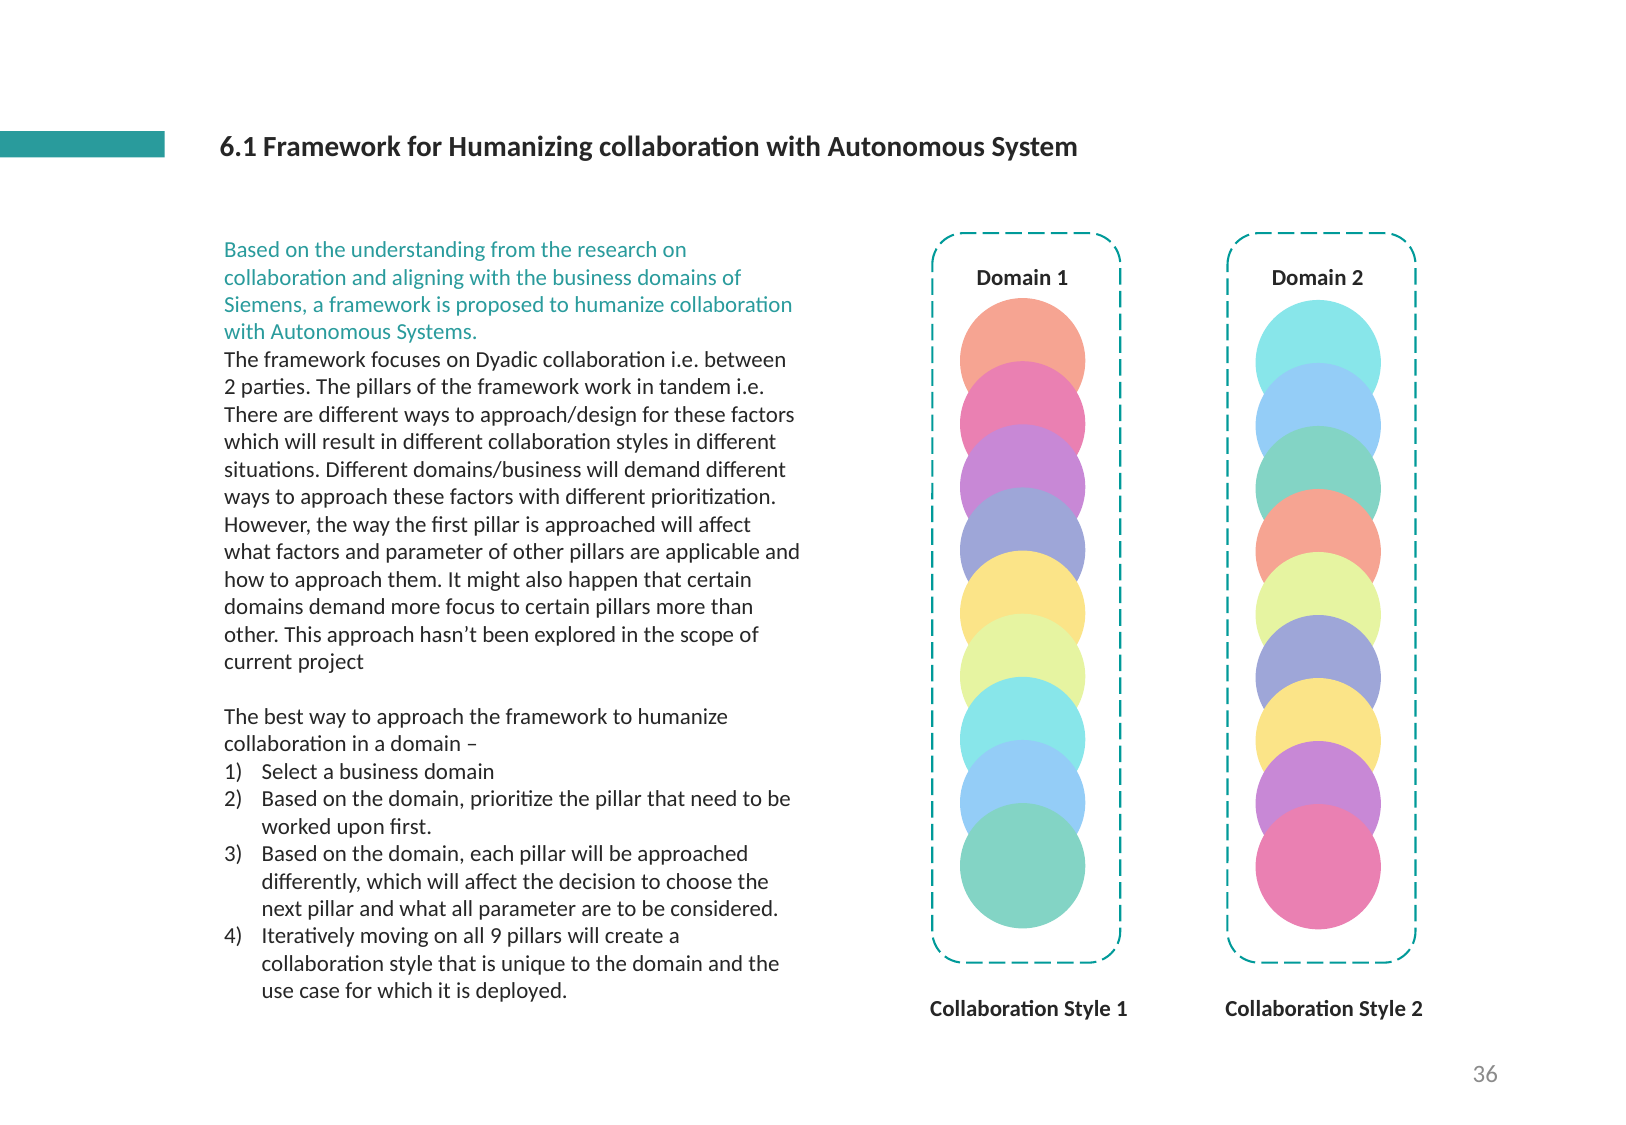

6.1 Framework for Humanizing collaboration with Autonomous System

Based on the understanding from the research on collaboration and aligning with the business domains of Siemens, a framework is proposed to humanize collaboration with Autonomous Systems.
The framework focuses on Dyadic collaboration i.e. between 2 parties. The pillars of the framework work in tandem i.e. There are different ways to approach/design for these factors which will result in different collaboration styles in different situations. Different domains/business will demand different ways to approach these factors with different prioritization. However, the way the first pillar is approached will affect what factors and parameter of other pillars are applicable and how to approach them. It might also happen that certain domains demand more focus to certain pillars more than other. This approach hasn’t been explored in the scope of current project

The best way to approach the framework to humanize collaboration in a domain –
Select a business domain
Based on the domain, prioritize the pillar that need to be worked upon first.
Based on the domain, each pillar will be approached differently, which will affect the decision to choose the next pillar and what all parameter are to be considered.
Iteratively moving on all 9 pillars will create a collaboration style that is unique to the domain and the use case for which it is deployed.

Domain 1

Collaboration Style 1

Domain 2

Collaboration Style 2
36